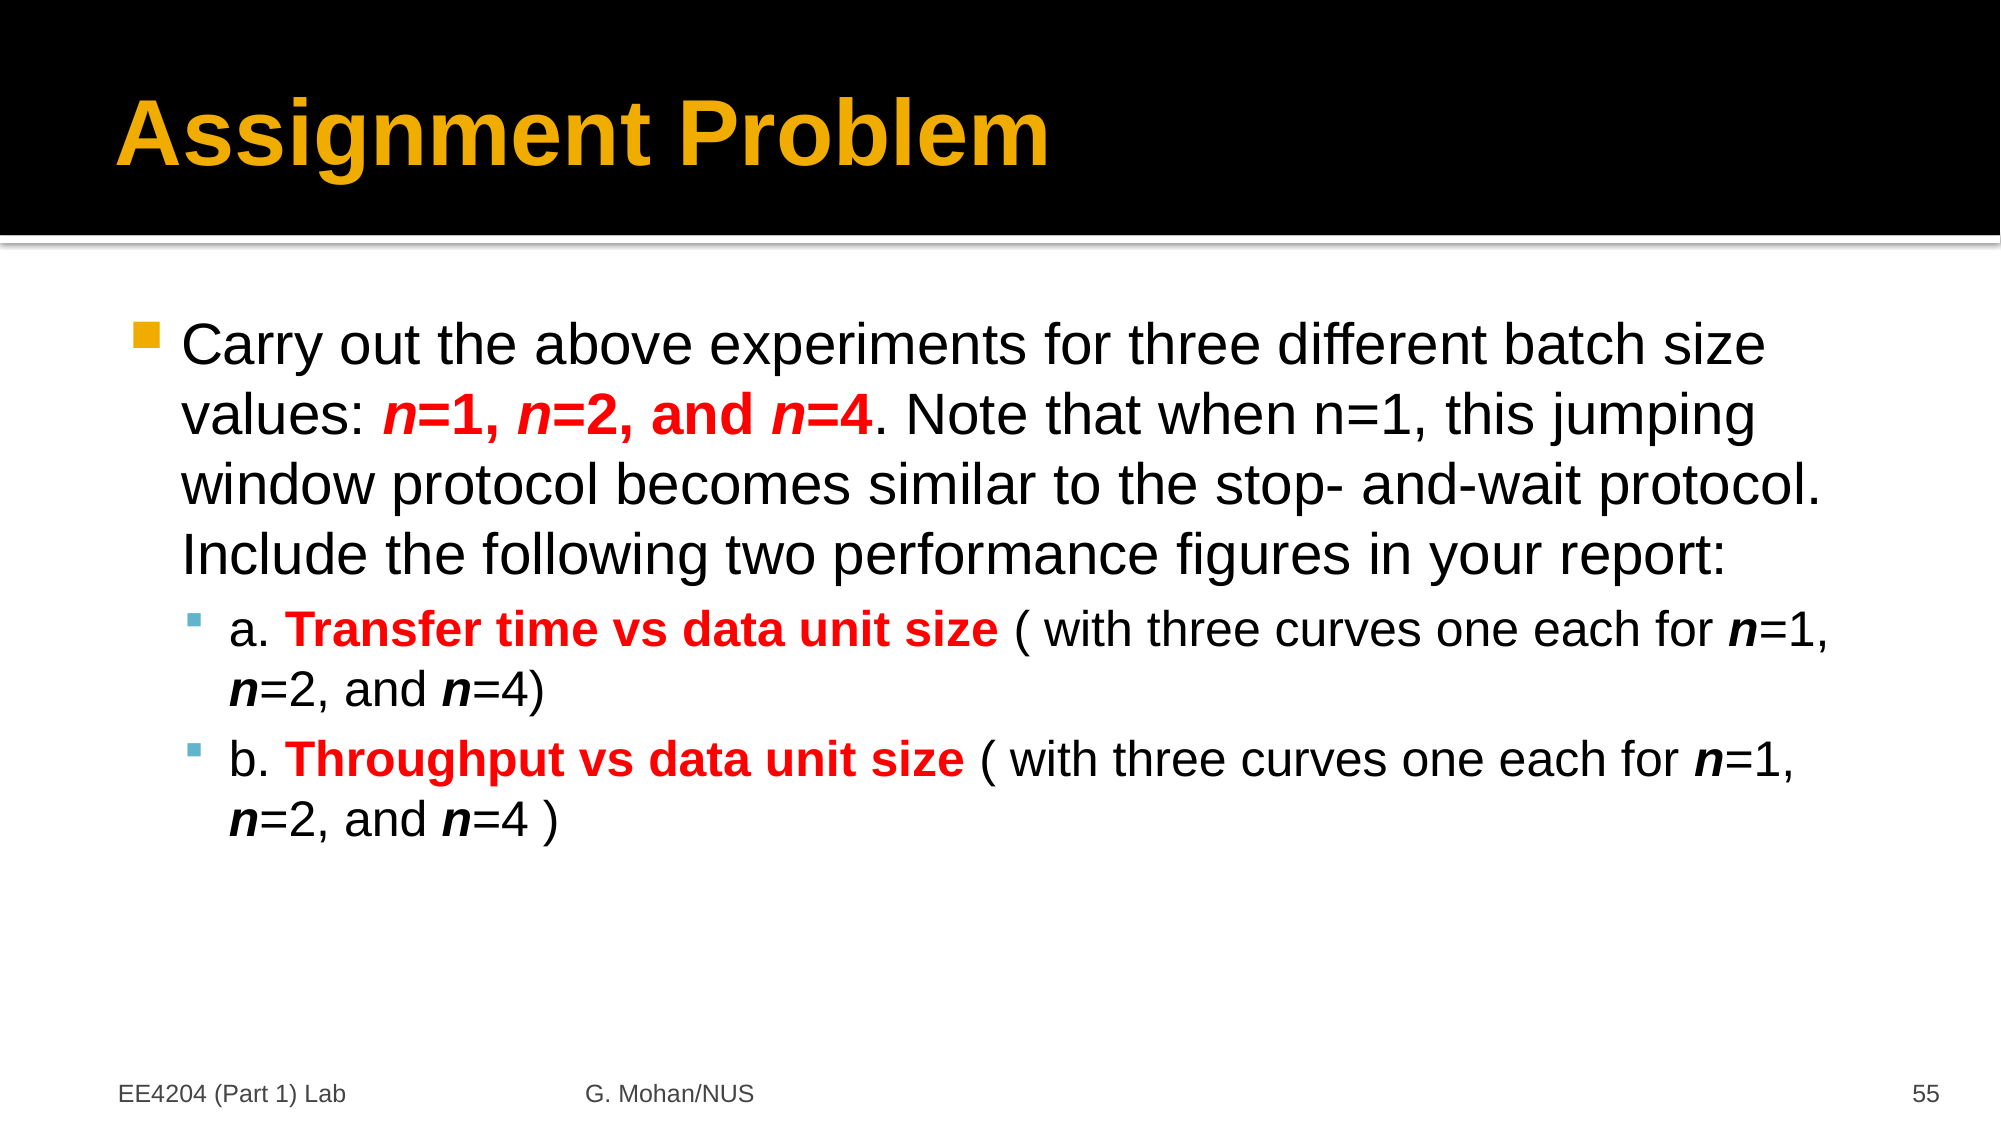

# Assignment Problem
Carry out the above experiments for three different batch size values: n=1, n=2, and n=4. Note that when n=1, this jumping window protocol becomes similar to the stop- and-wait protocol. Include the following two performance figures in your report:
a. Transfer time vs data unit size ( with three curves one each for n=1, n=2, and n=4)
b. Throughput vs data unit size ( with three curves one each for n=1, n=2, and n=4 )
EE4204 (Part 1) Lab
G. Mohan/NUS
55